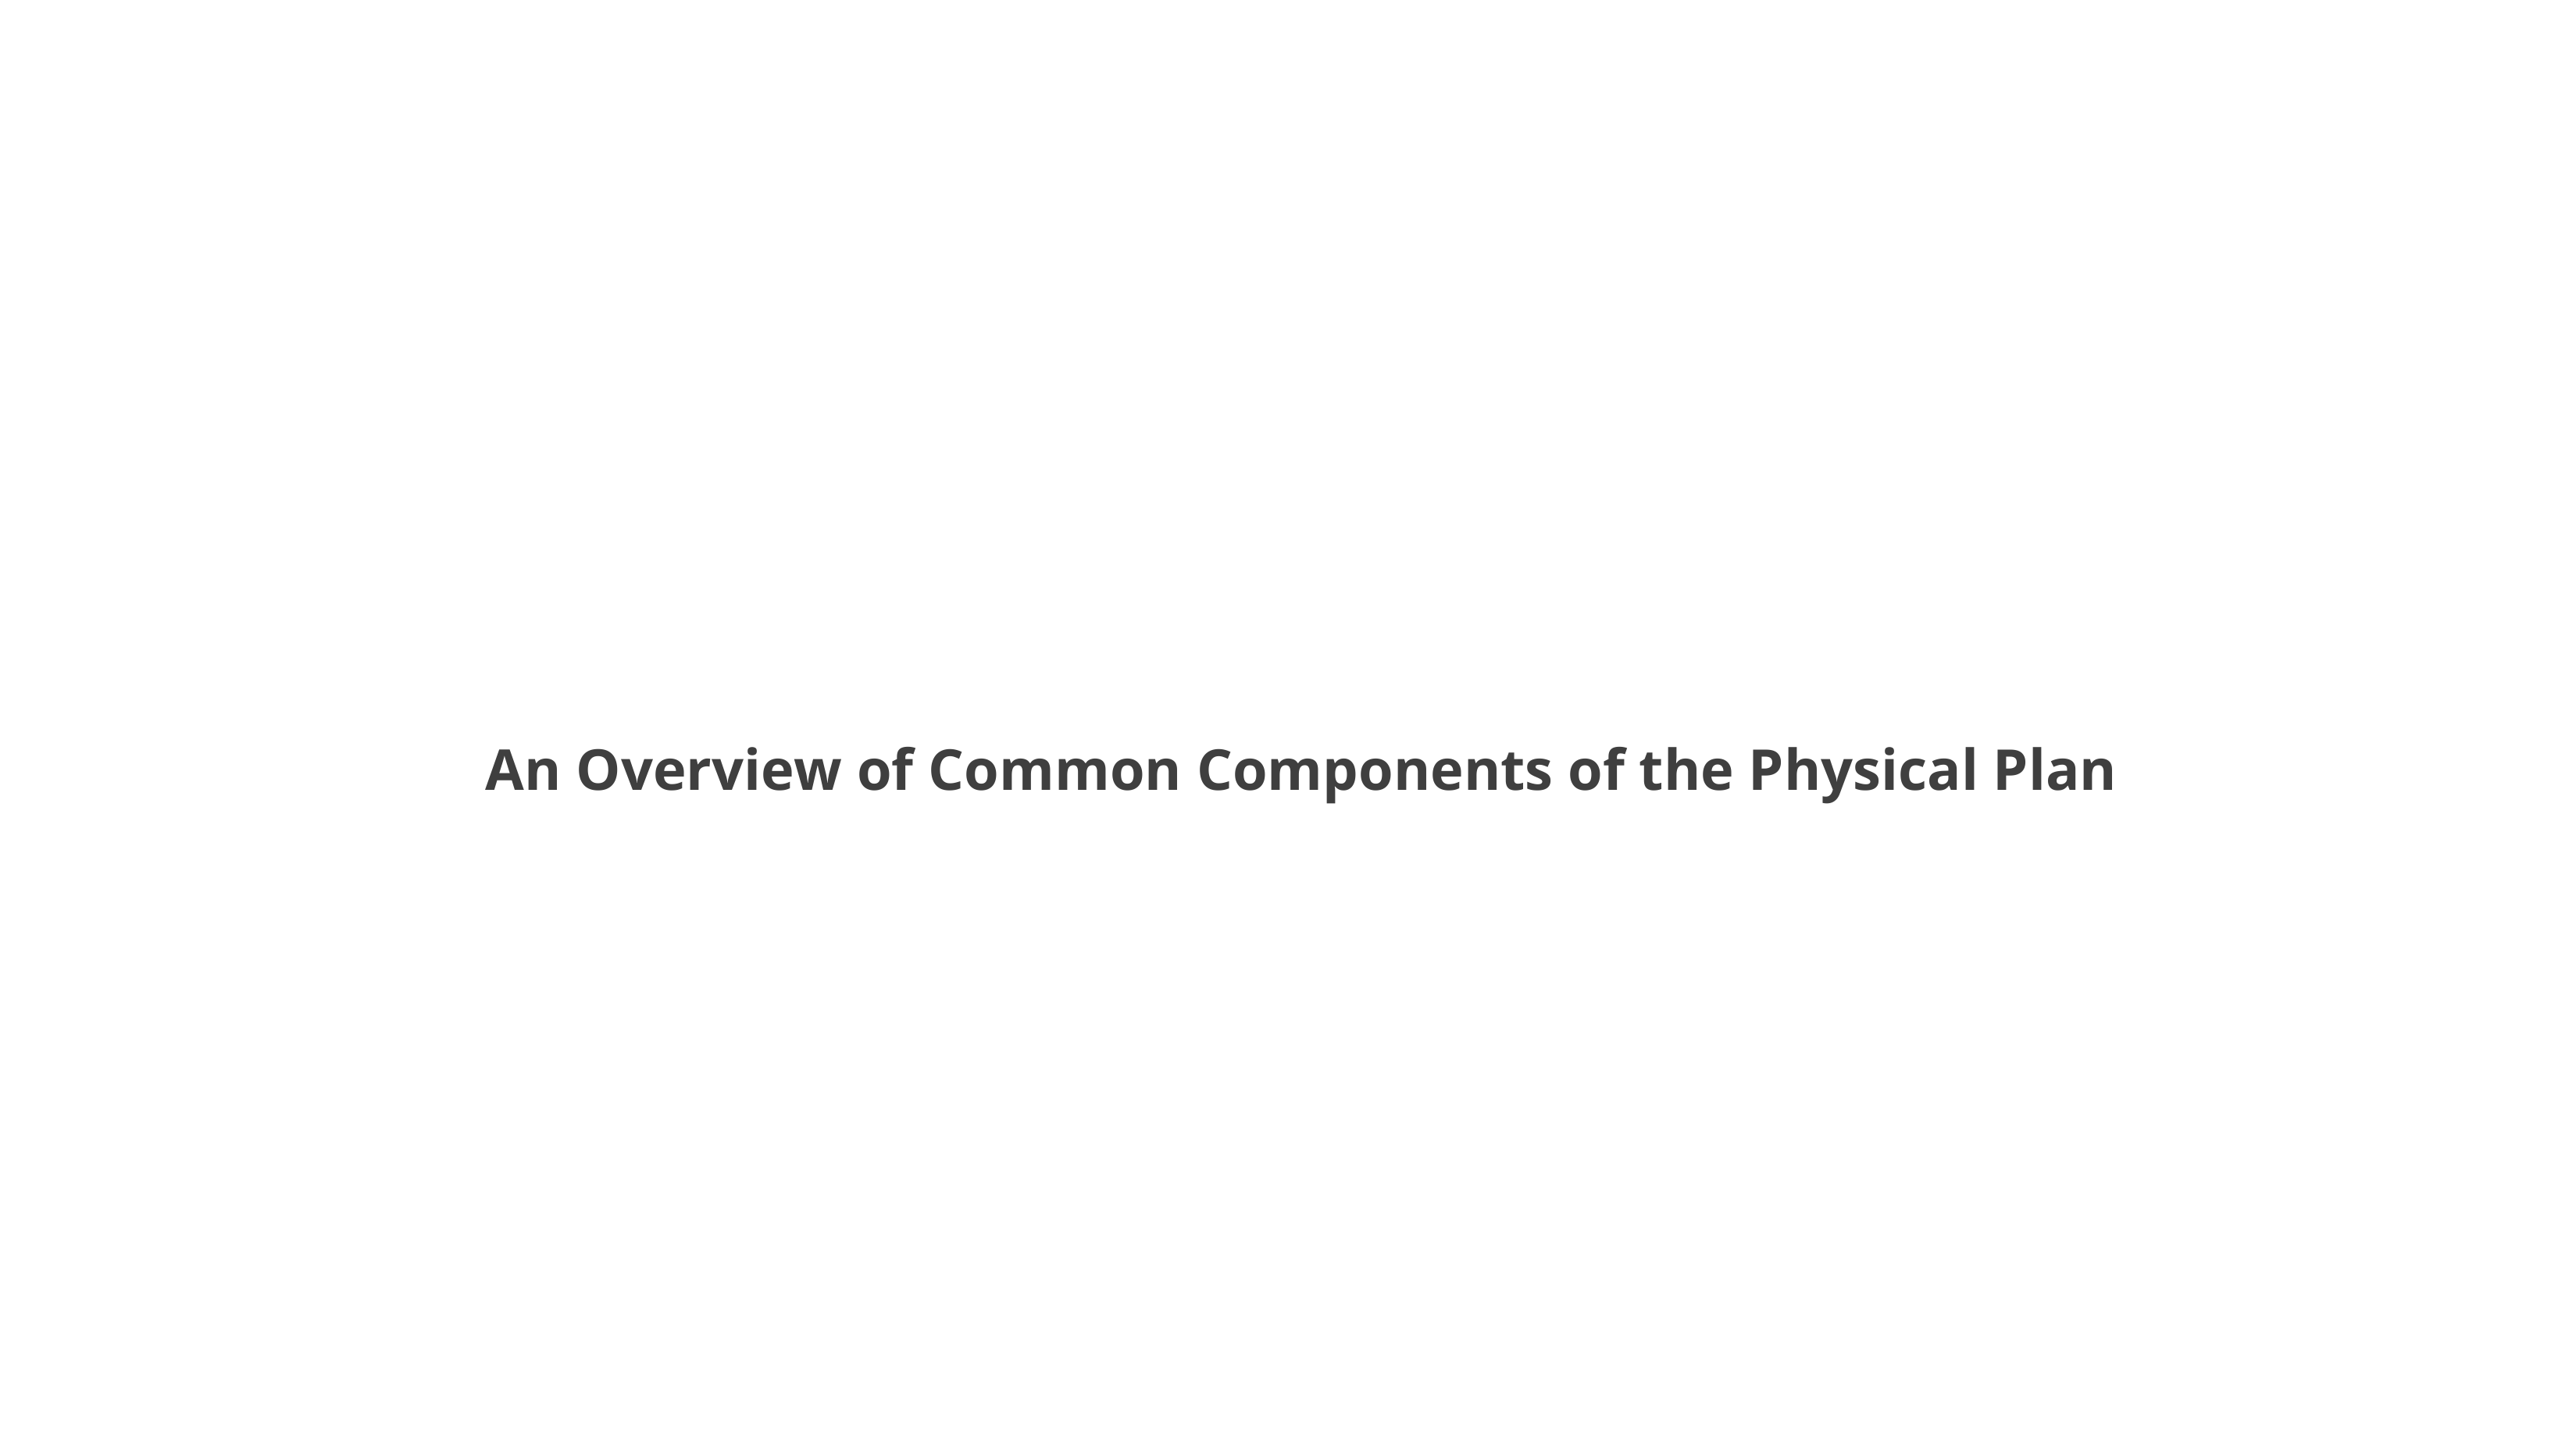

# An Overview of Common Components of the Physical Plan